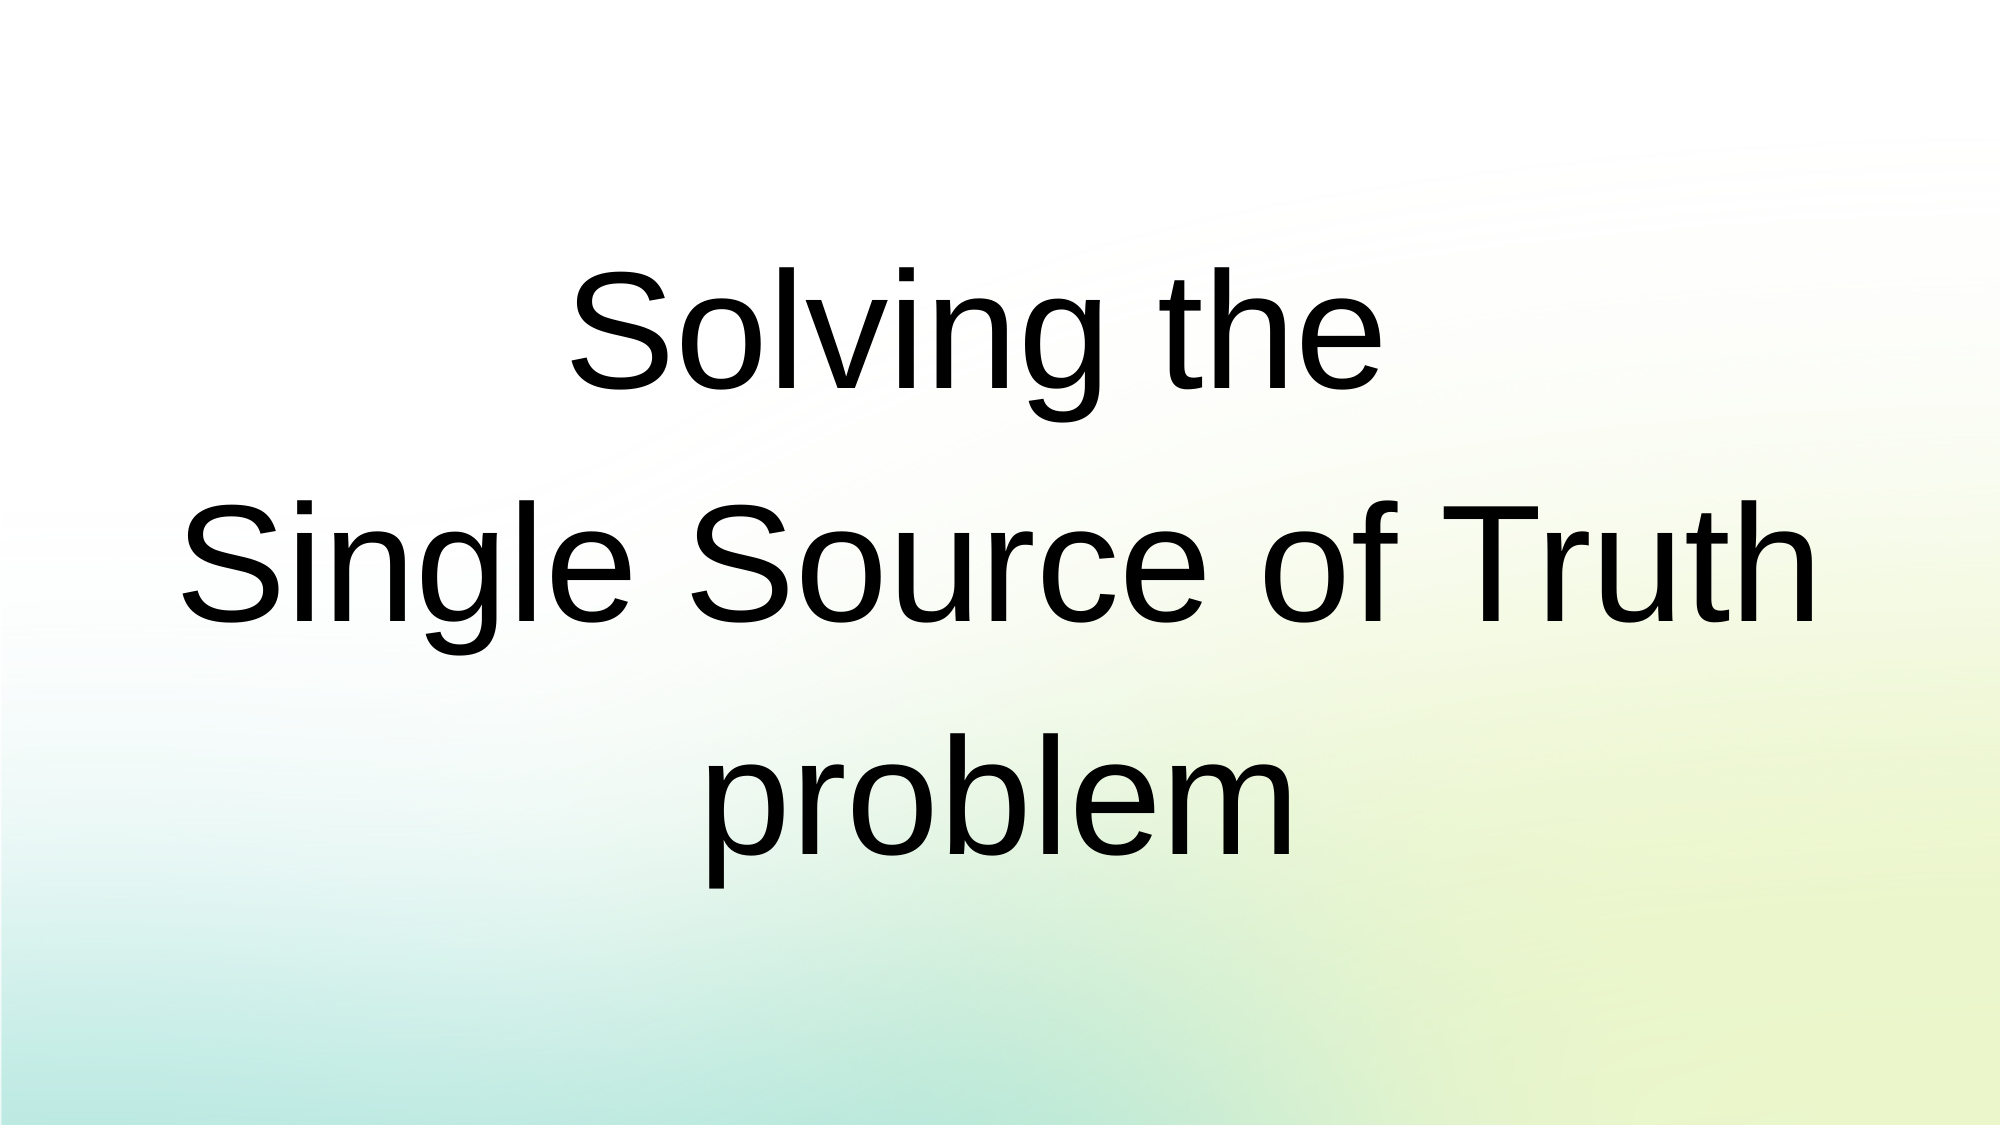

Solving the
Single Source of Truth
problem